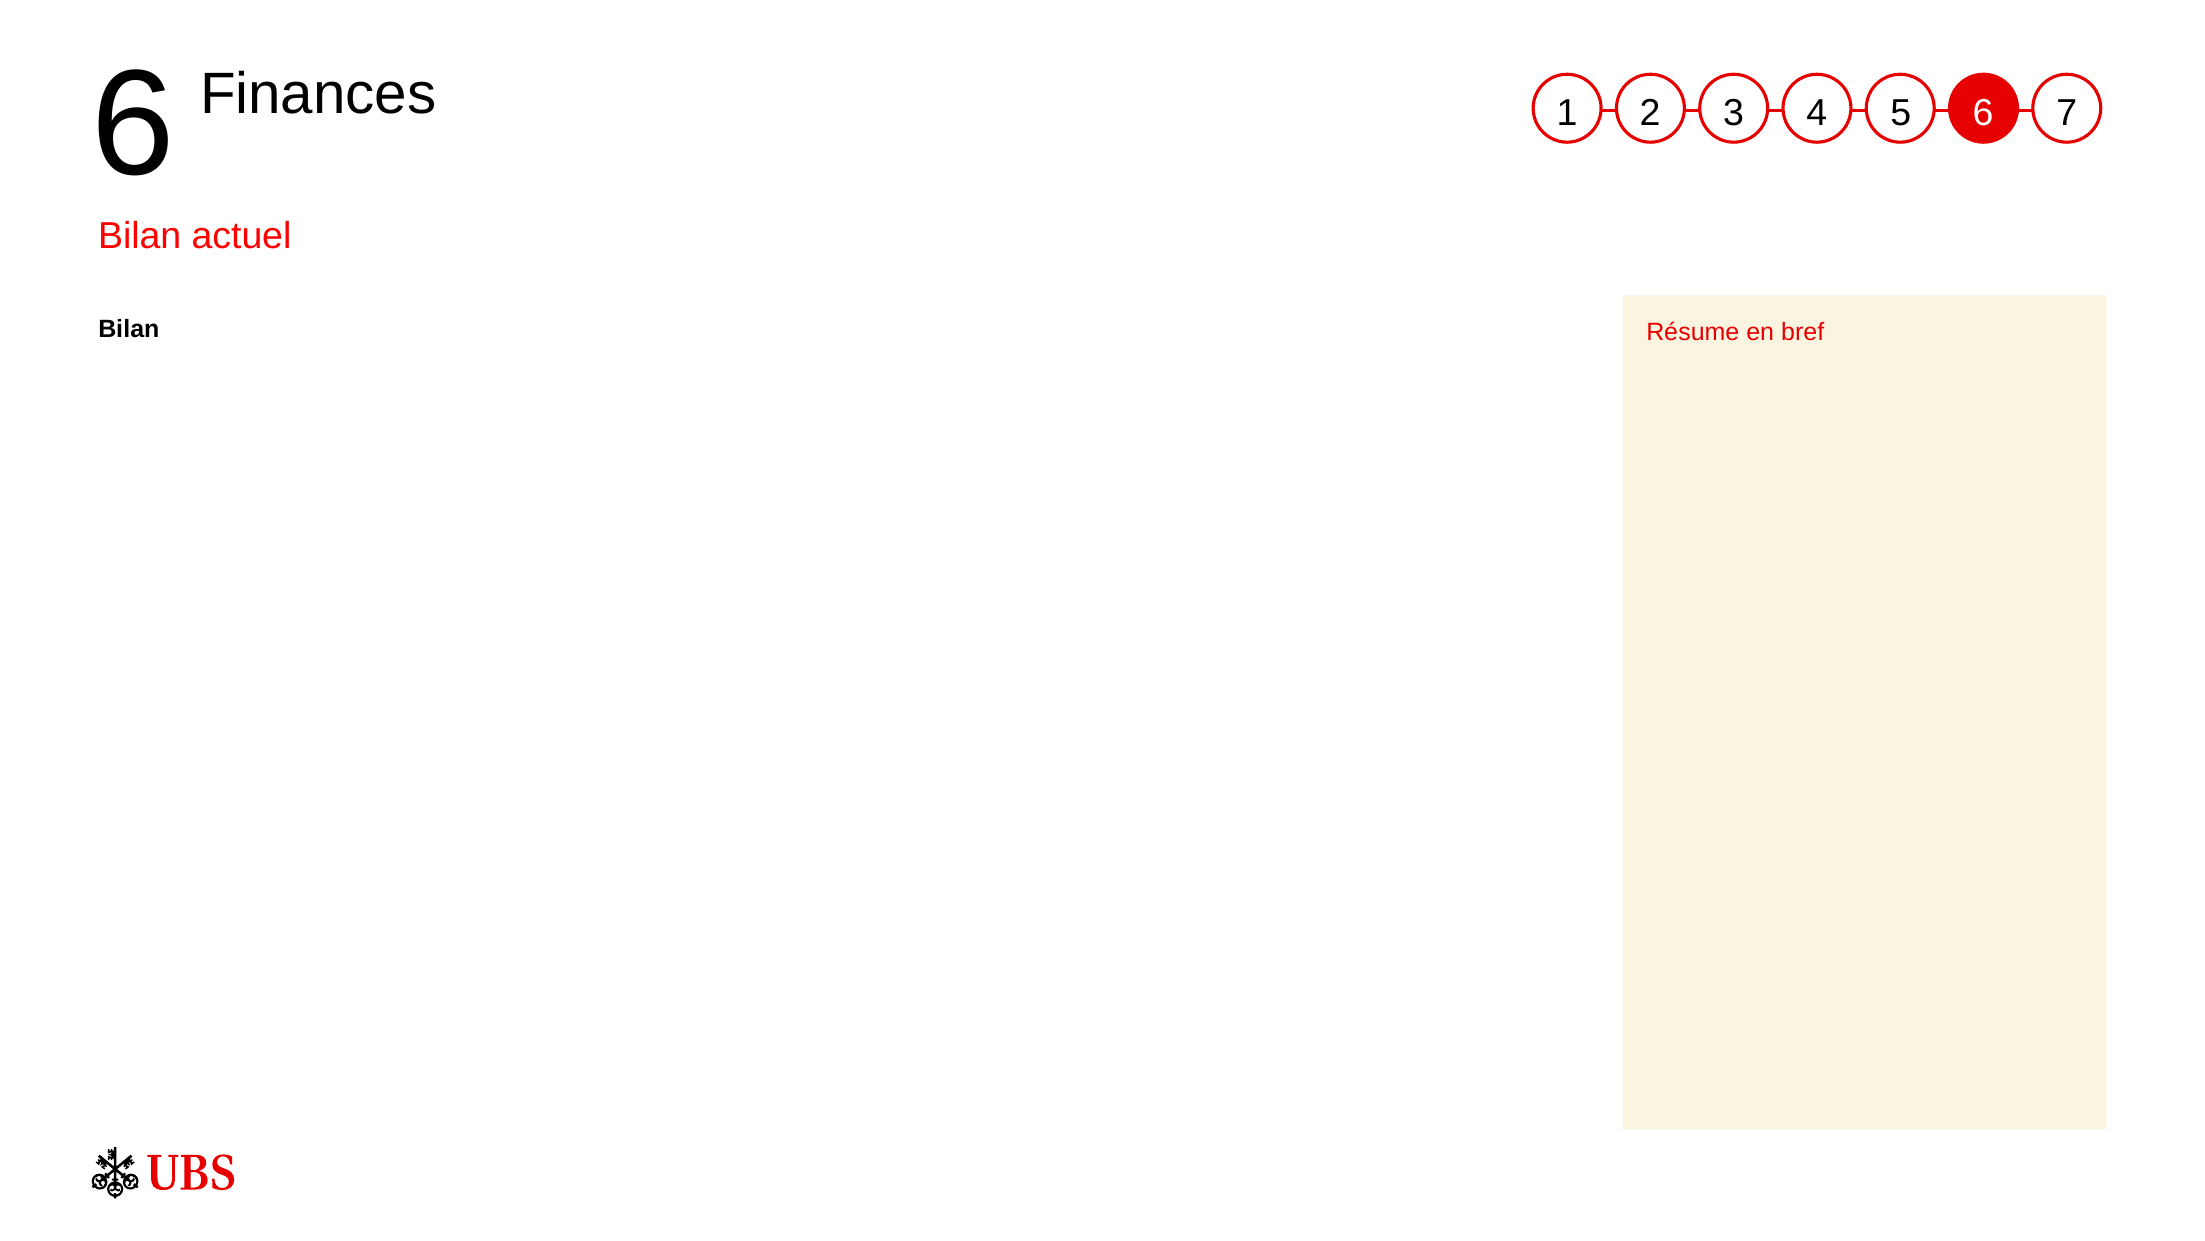

# Finances
Bilan actuel
Résume en bref
Bilan